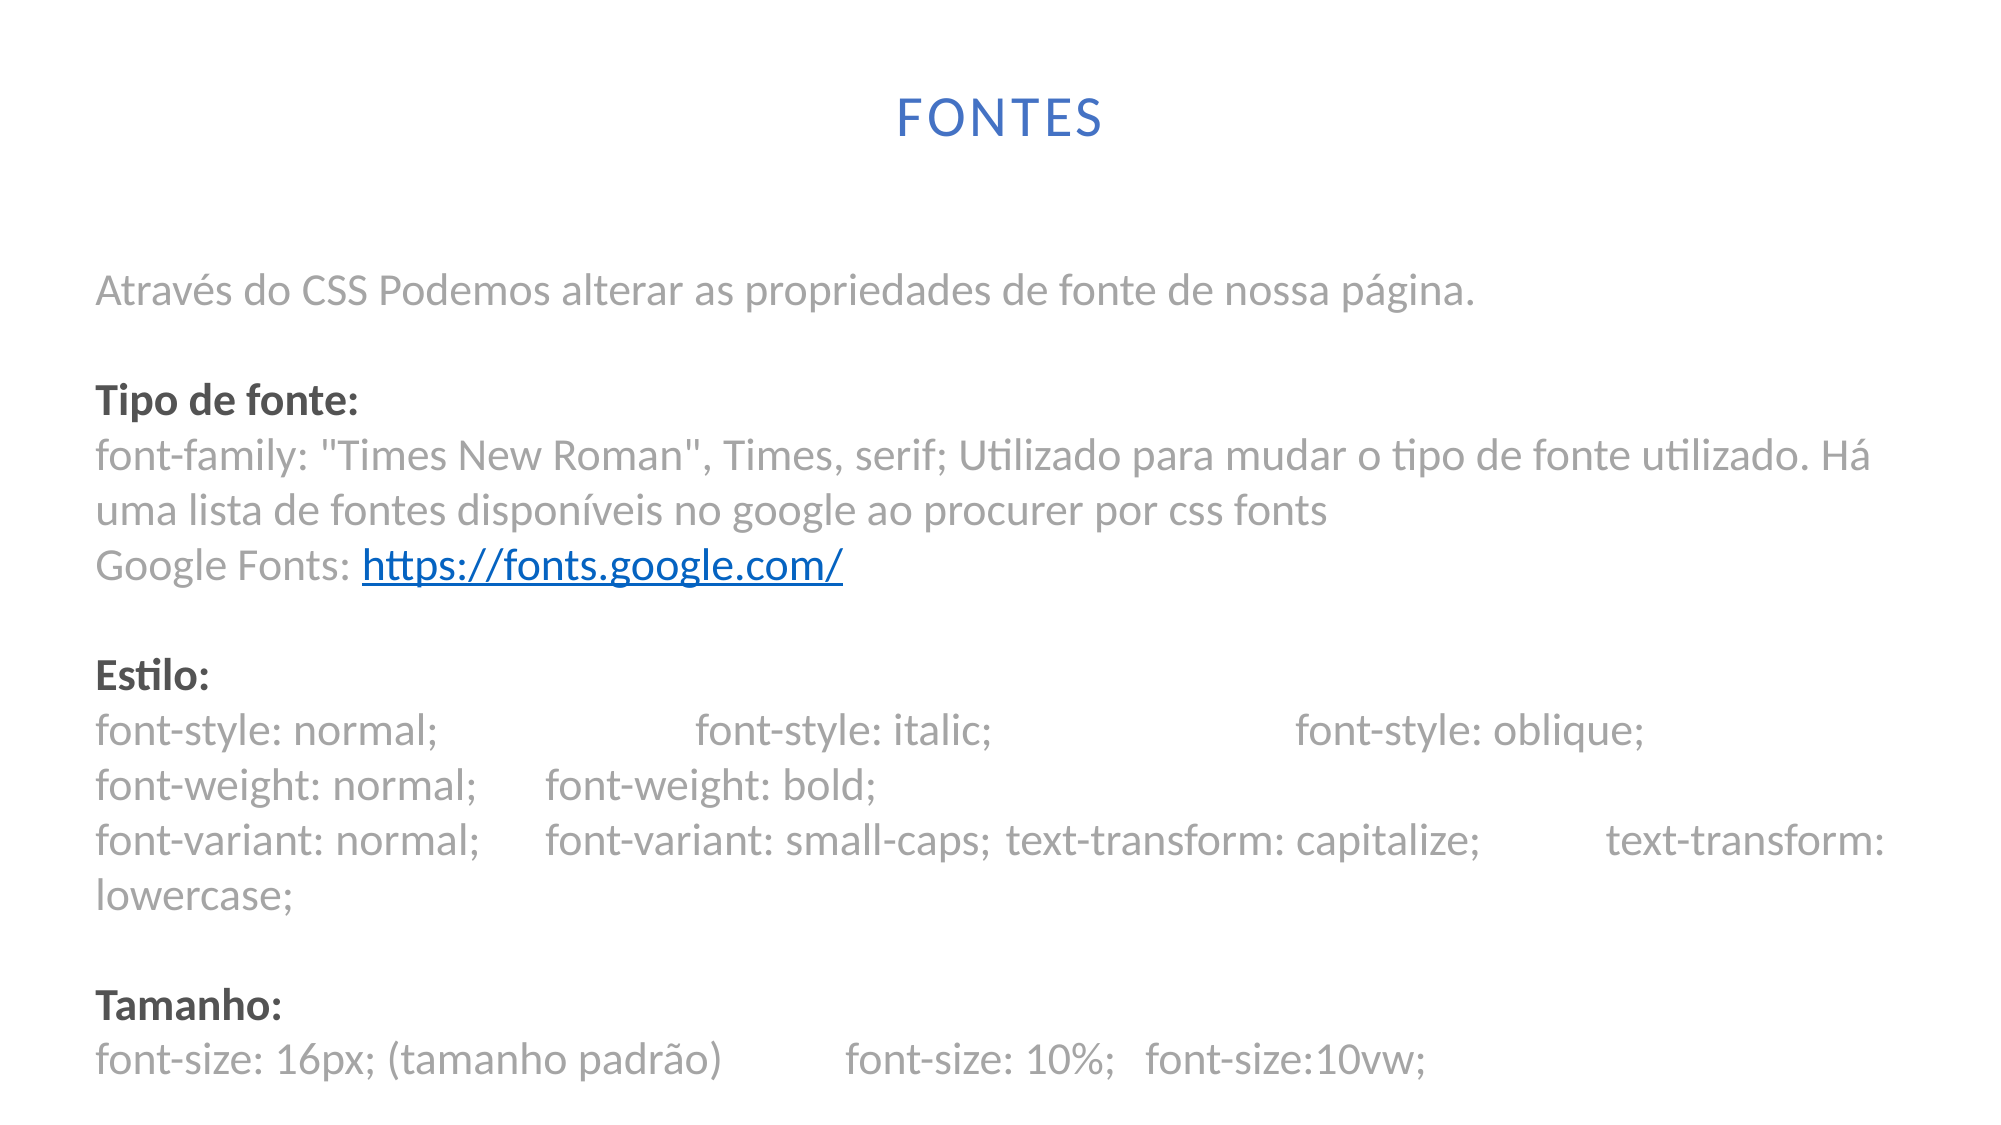

Fontes
Através do CSS Podemos alterar as propriedades de fonte de nossa página.

Tipo de fonte:
font-family: "Times New Roman", Times, serif; Utilizado para mudar o tipo de fonte utilizado. Há uma lista de fontes disponíveis no google ao procurer por css fonts
Google Fonts: https://fonts.google.com/

Estilo:
font-style: normal; 		font-style: italic; 		font-style: oblique;
font-weight: normal;	font-weight: bold;
font-variant: normal;	font-variant: small-caps;	 text-transform: capitalize;	 text-transform: lowercase;

Tamanho:
font-size: 16px; (tamanho padrão)	font-size: 10%;	font-size:10vw;